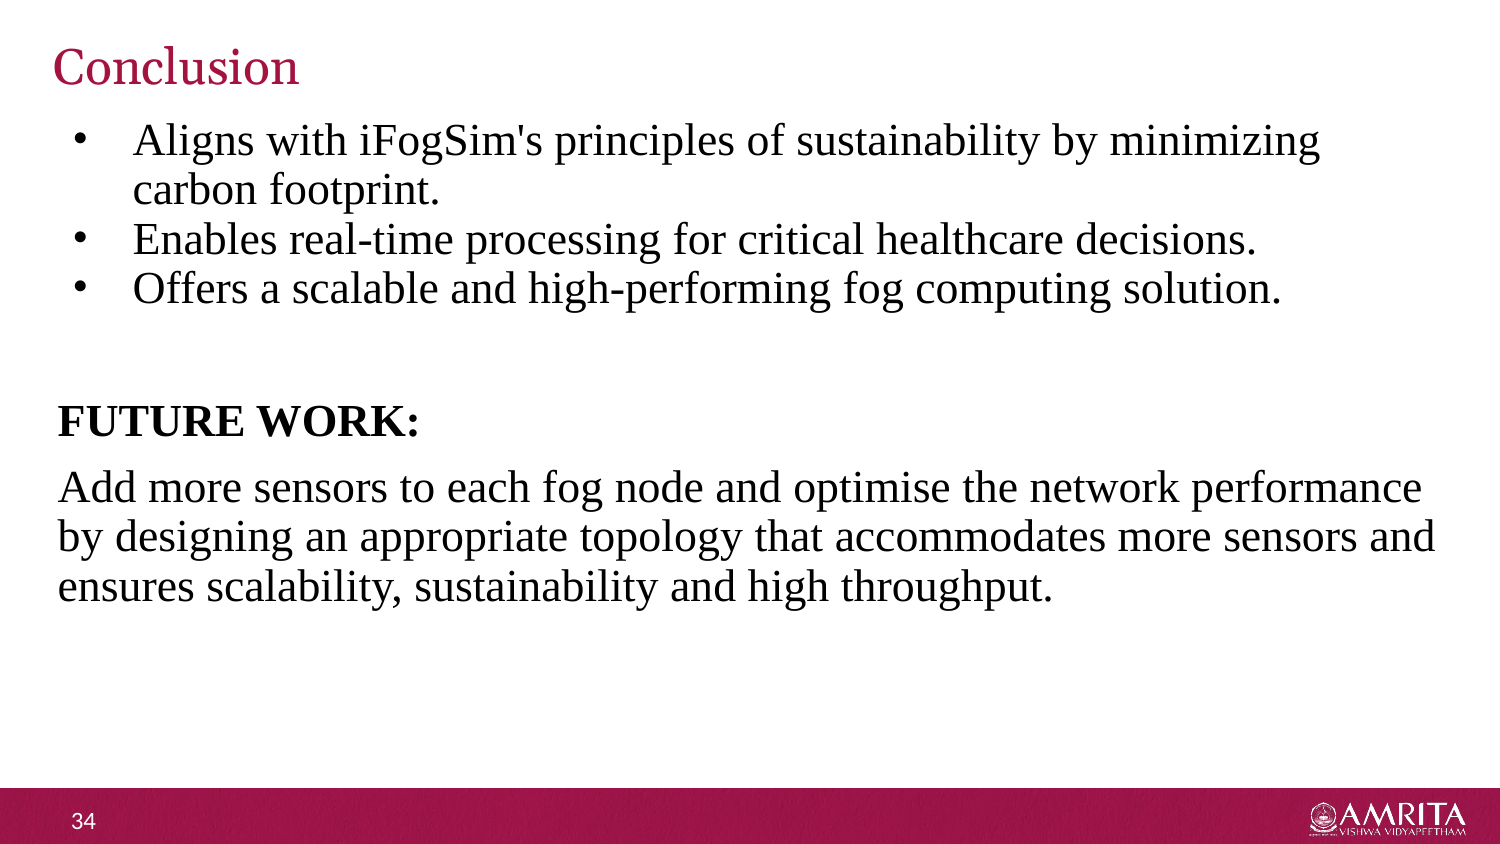

# Conclusion
Aligns with iFogSim's principles of sustainability by minimizing carbon footprint.
Enables real-time processing for critical healthcare decisions.
Offers a scalable and high-performing fog computing solution.

FUTURE WORK:
Add more sensors to each fog node and optimise the network performance by designing an appropriate topology that accommodates more sensors and ensures scalability, sustainability and high throughput.
34